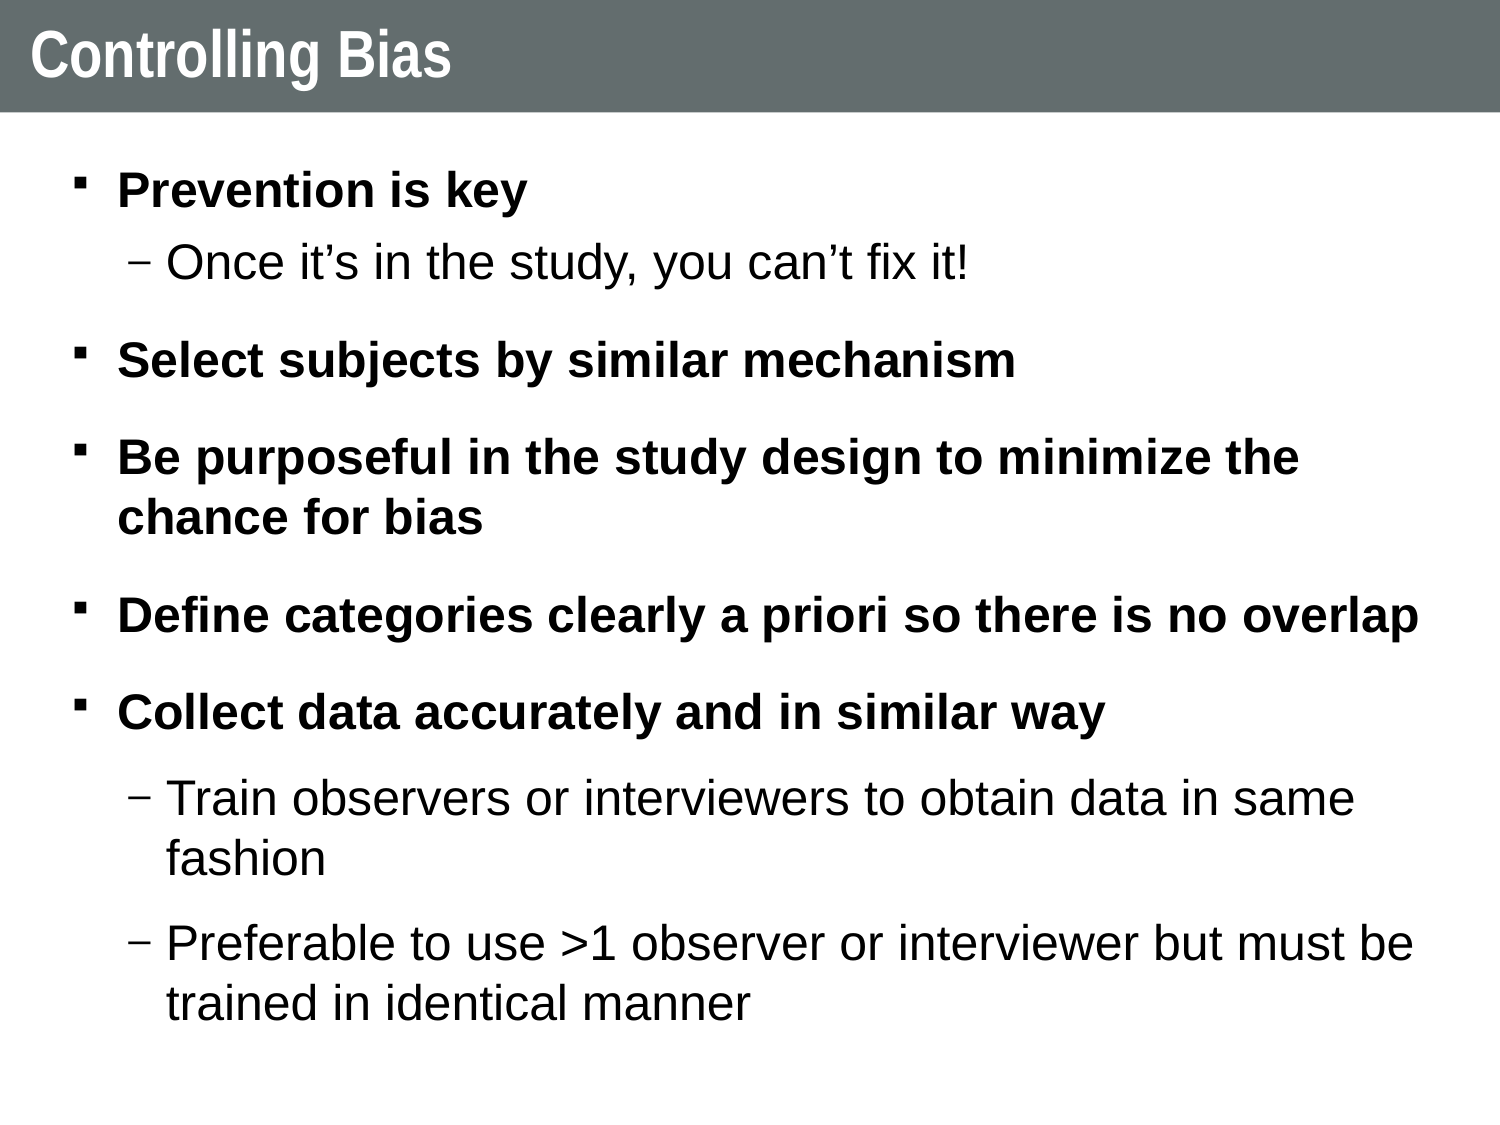

# Controlling Bias
Prevention is key
Once it’s in the study, you can’t fix it!
Select subjects by similar mechanism
Be purposeful in the study design to minimize the chance for bias
Define categories clearly a priori so there is no overlap
Collect data accurately and in similar way
Train observers or interviewers to obtain data in same fashion
Preferable to use >1 observer or interviewer but must be trained in identical manner